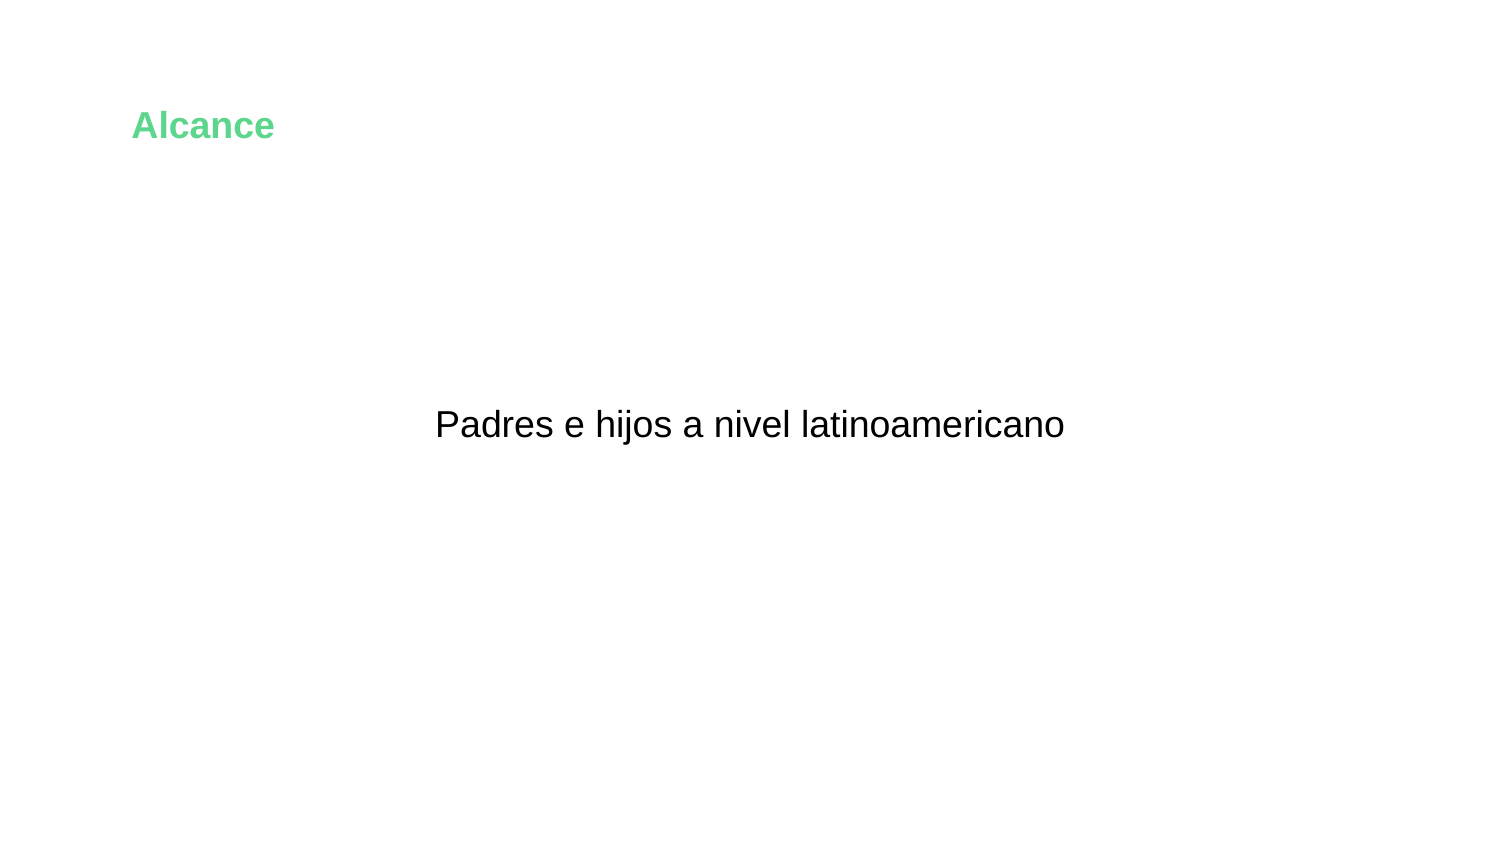

Alcance
# Padres e hijos a nivel latinoamericano